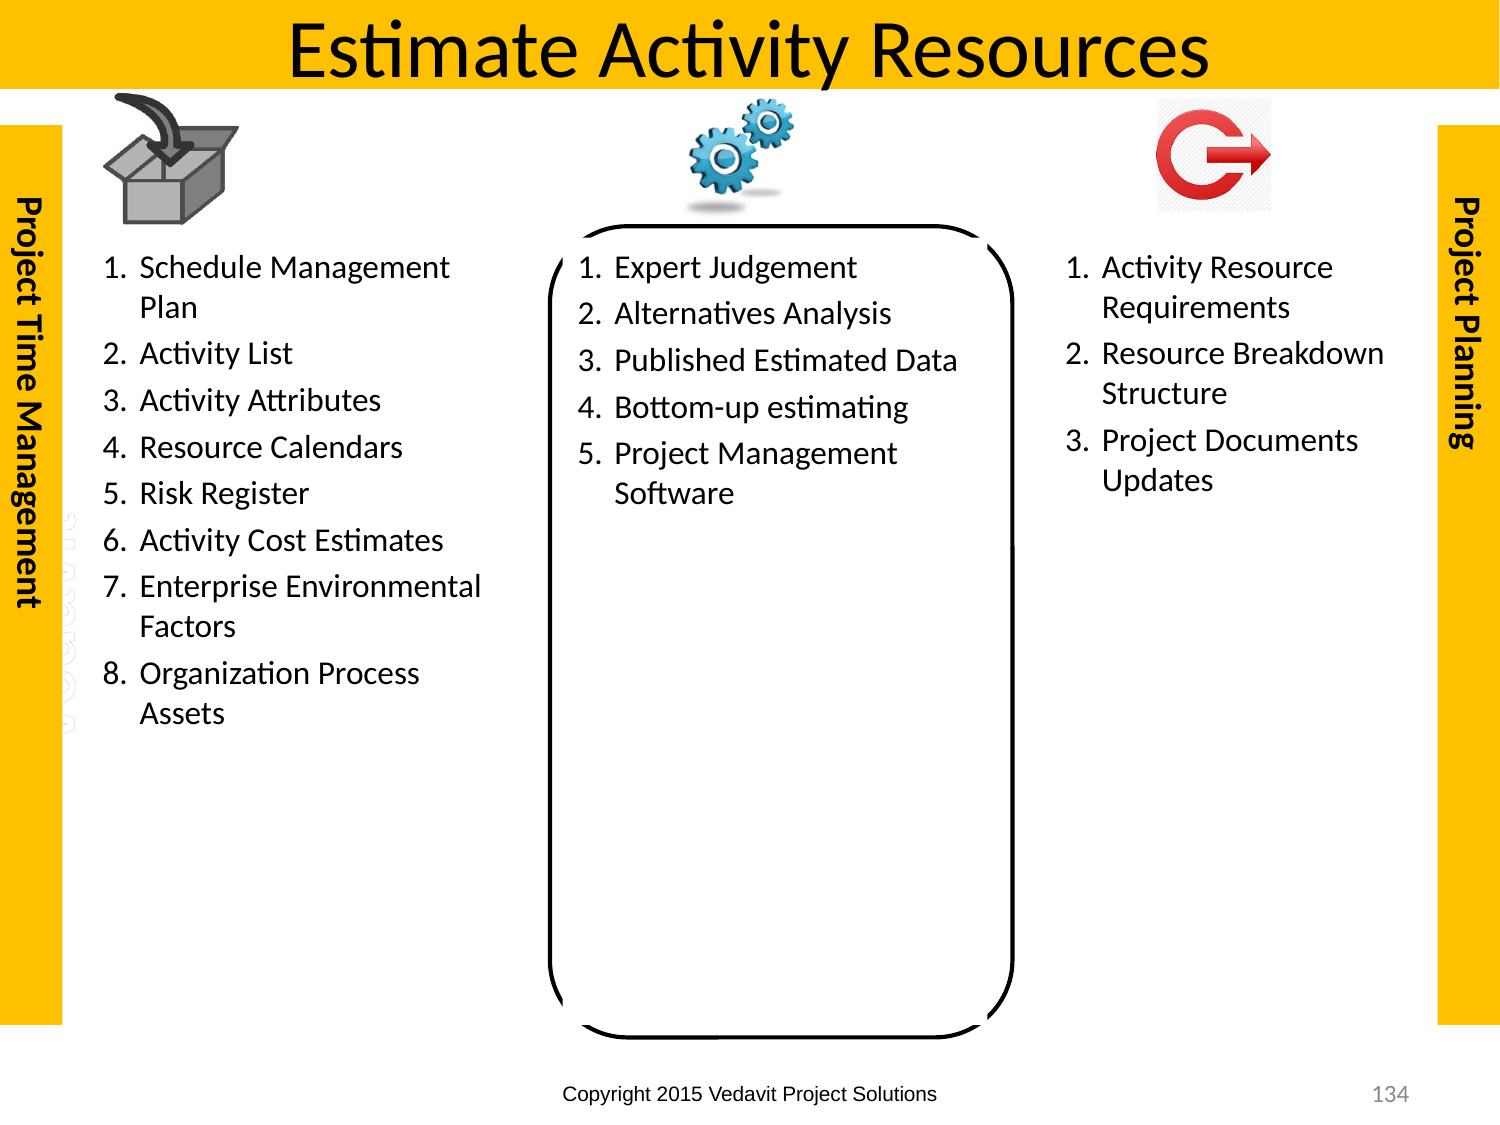

# Estimate Activity Resources
Project Time Management
Project Planning
Schedule Management Plan
Activity List
Activity Attributes
Resource Calendars
Risk Register
Activity Cost Estimates
Enterprise Environmental Factors
Organization Process Assets
Expert Judgement
Alternatives Analysis
Published Estimated Data
Bottom-up estimating
Project Management Software
Activity Resource Requirements
Resource Breakdown Structure
Project Documents Updates
134